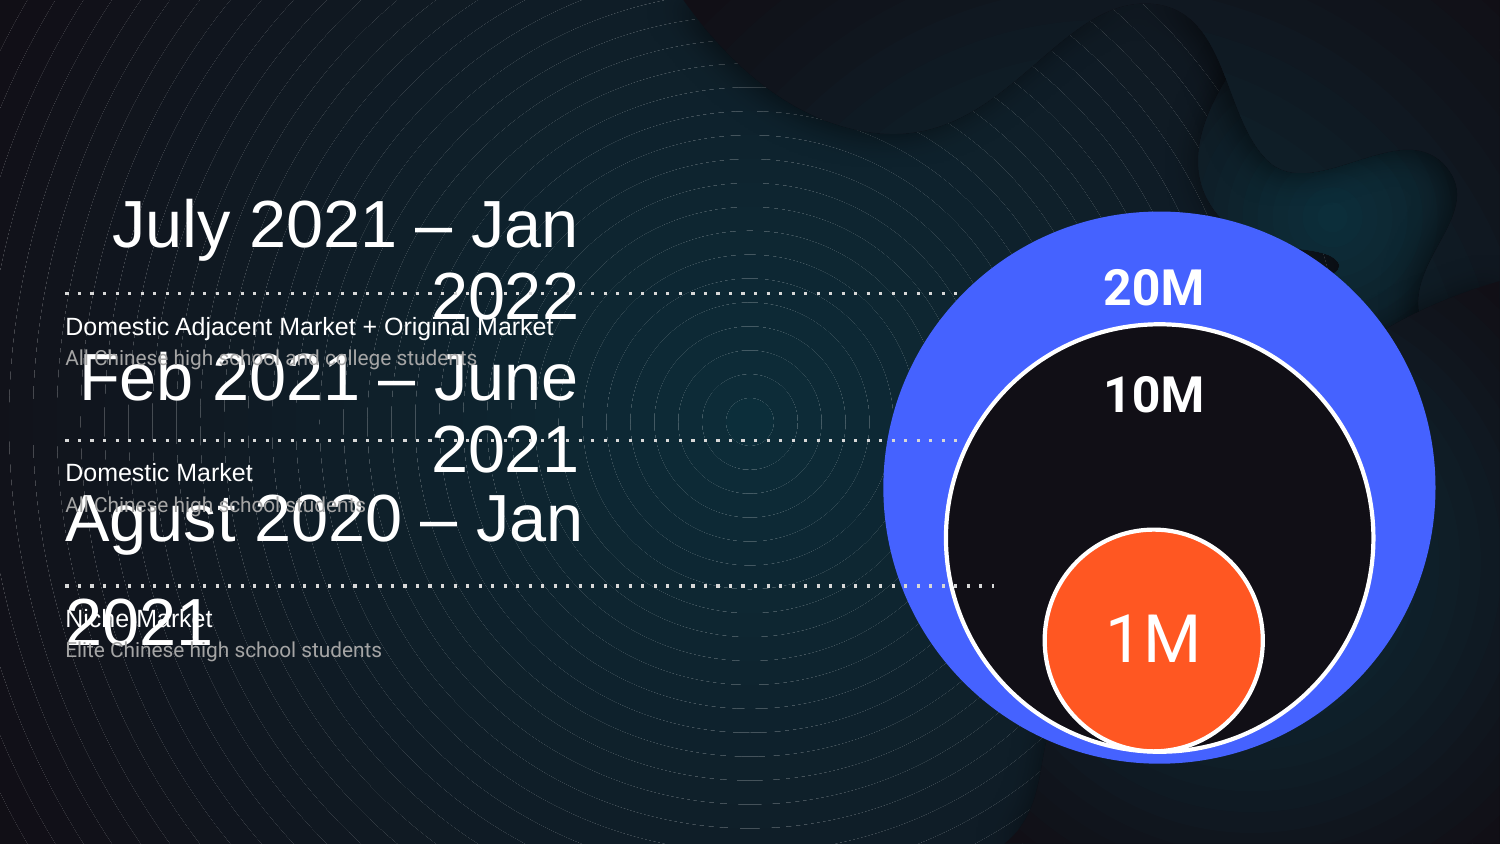

July 2021 – Jan 2022
20M
Domestic Adjacent Market + Original Market
All Chinese high school and college students

10M
Feb 2021 – June 2021
Domestic Market
All Chinese high school students
Agust 2020 – Jan 2021
1M
Niche Market
Elite Chinese high school students